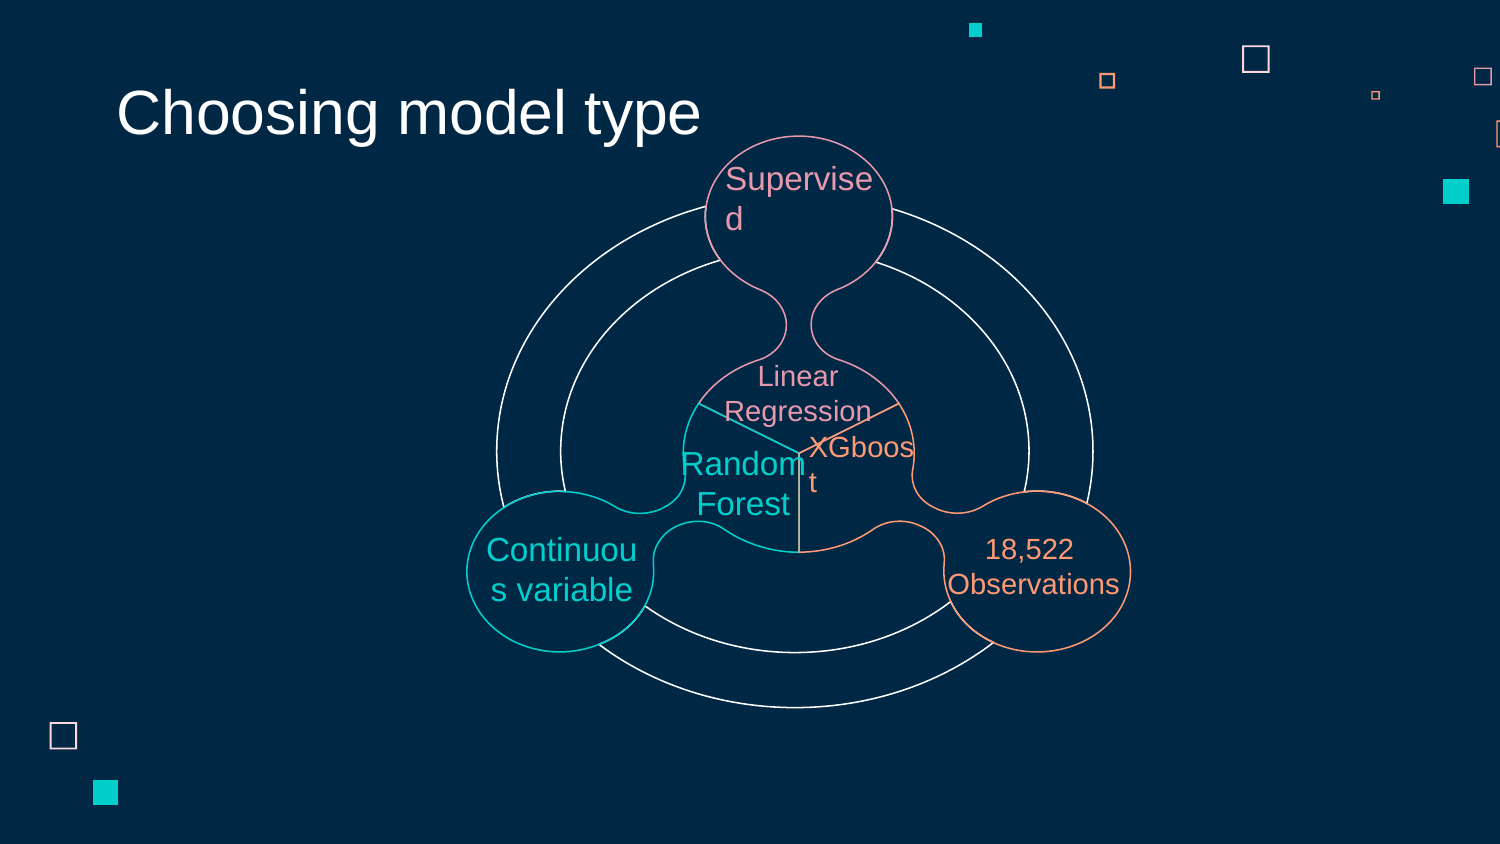

# Choosing model type

Supervised
Linear Regression
XGboost
Random Forest
18,522  Observations
Continuous variable